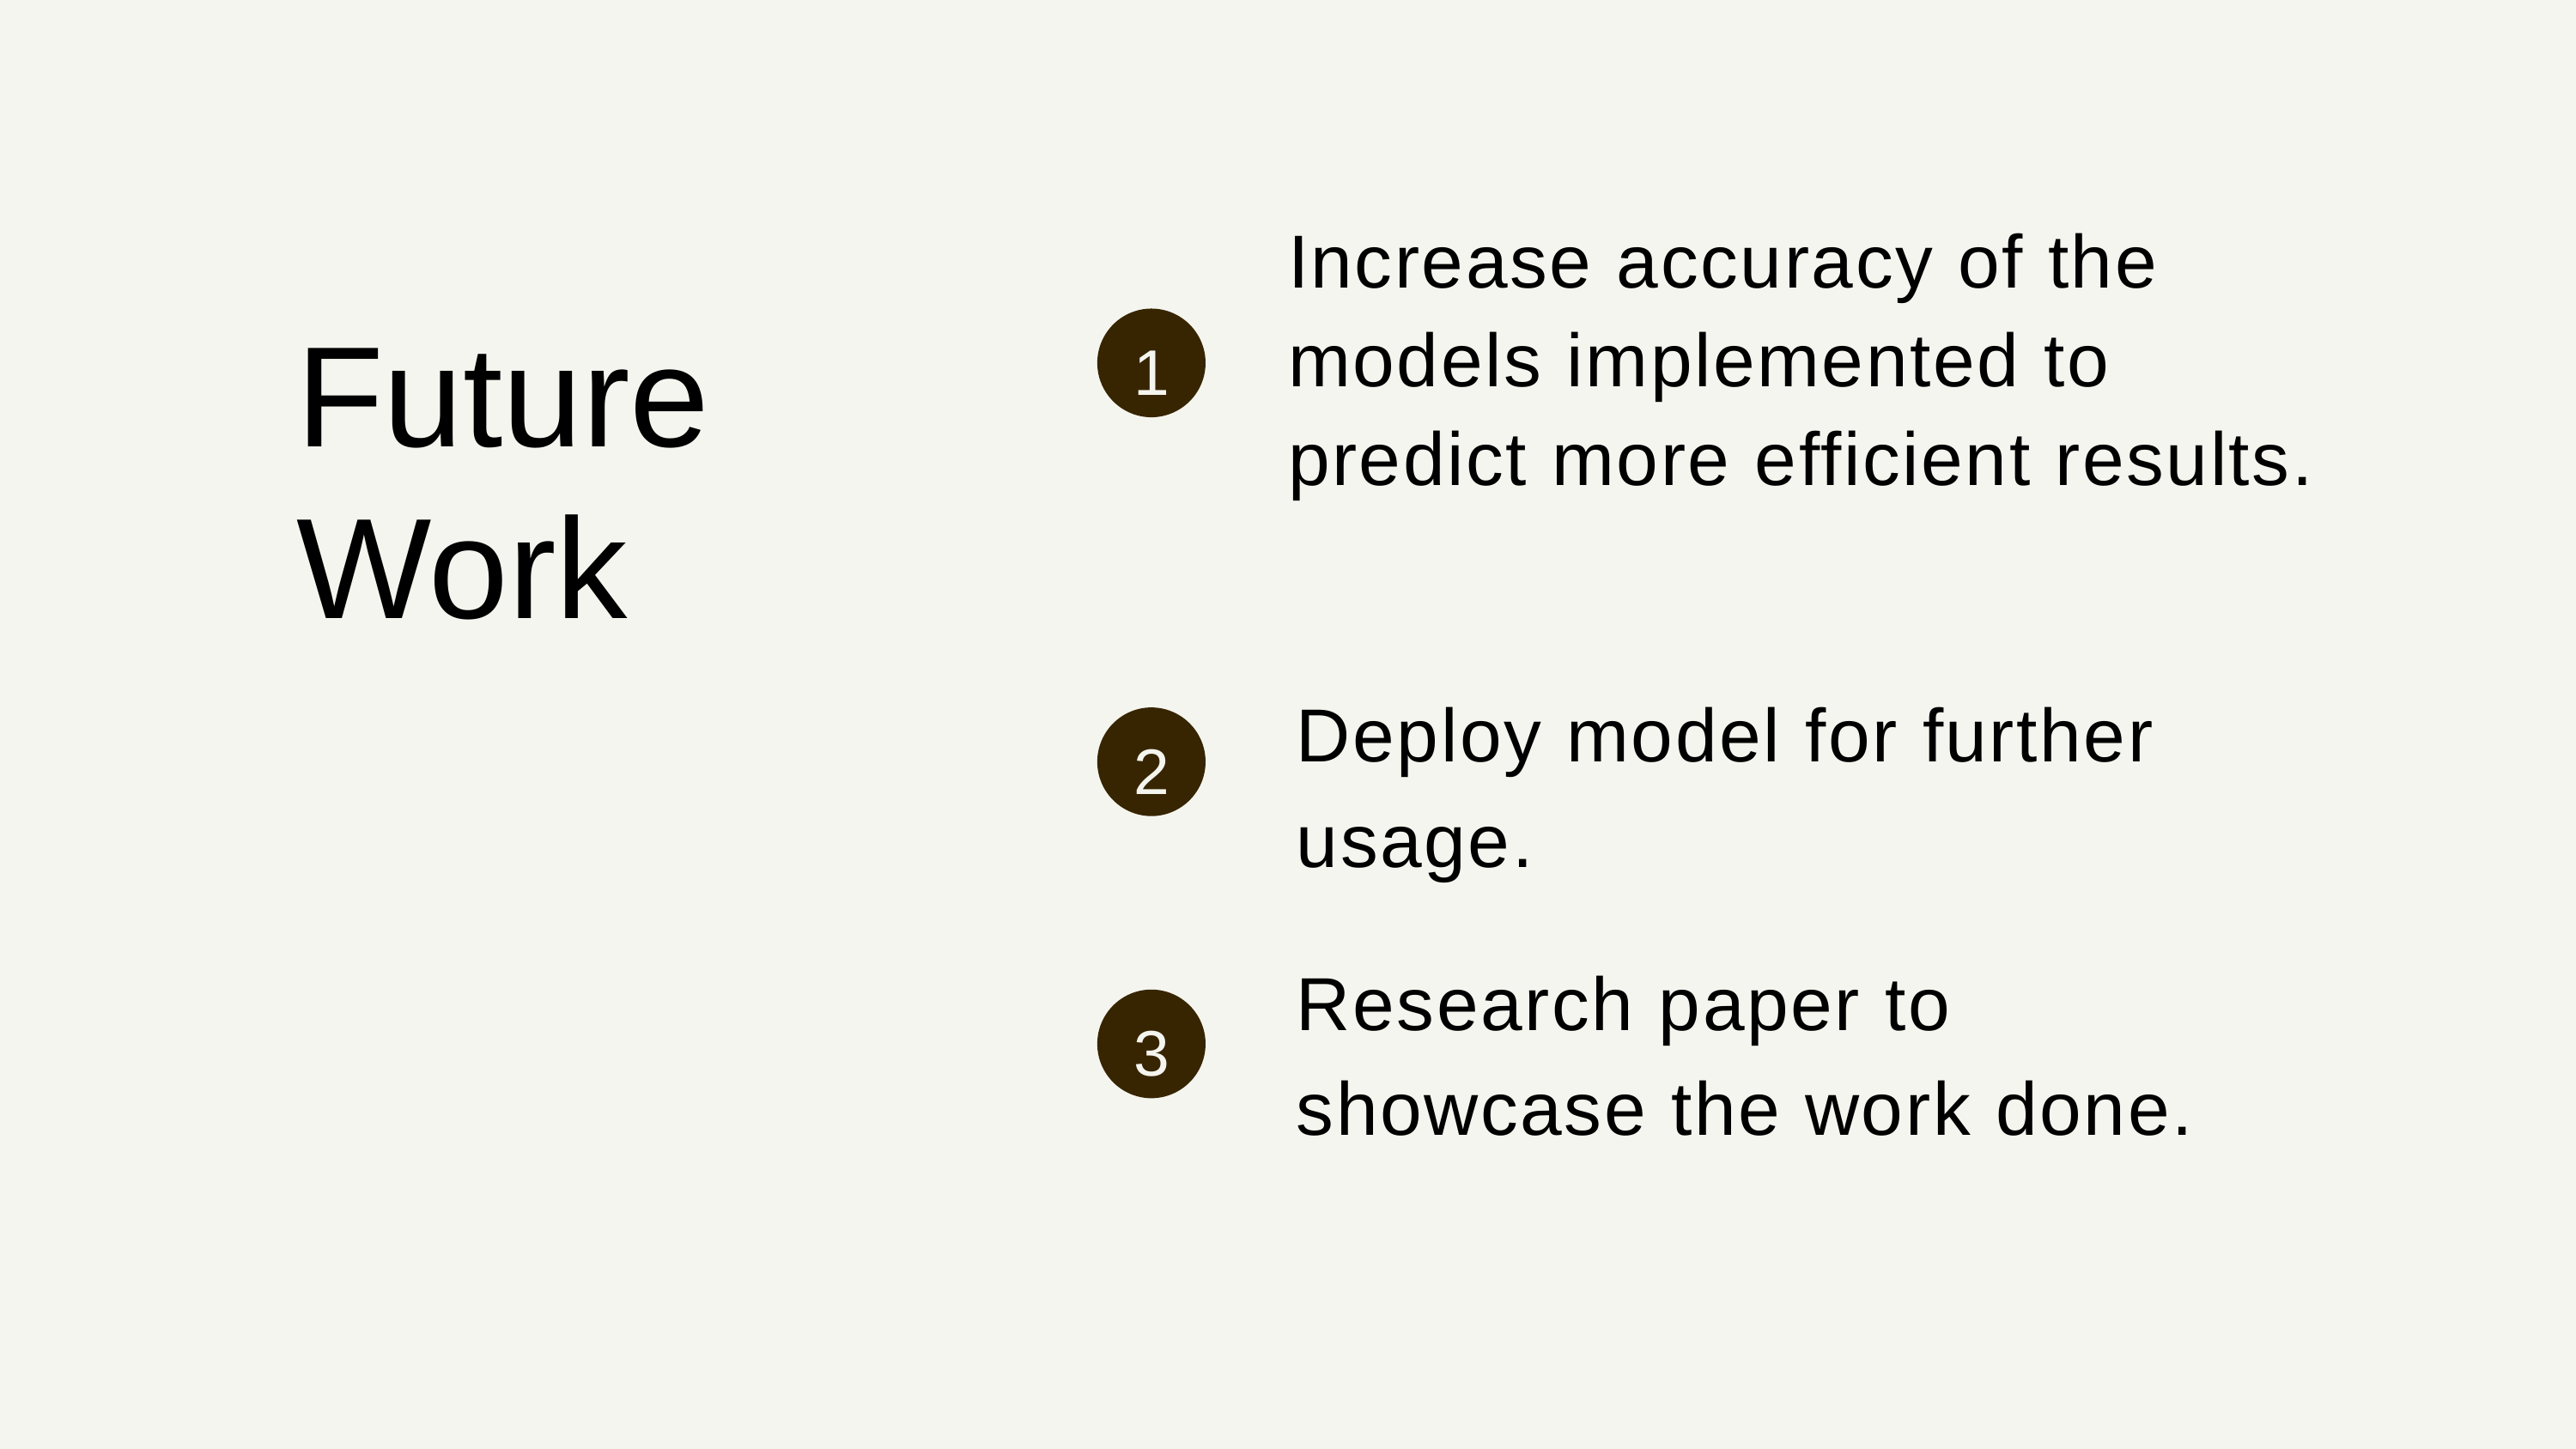

Increase accuracy of the models implemented to predict more efficient results.
Future Work
1

Deploy model for further usage.
2

4
Research paper to showcase the work done.
3